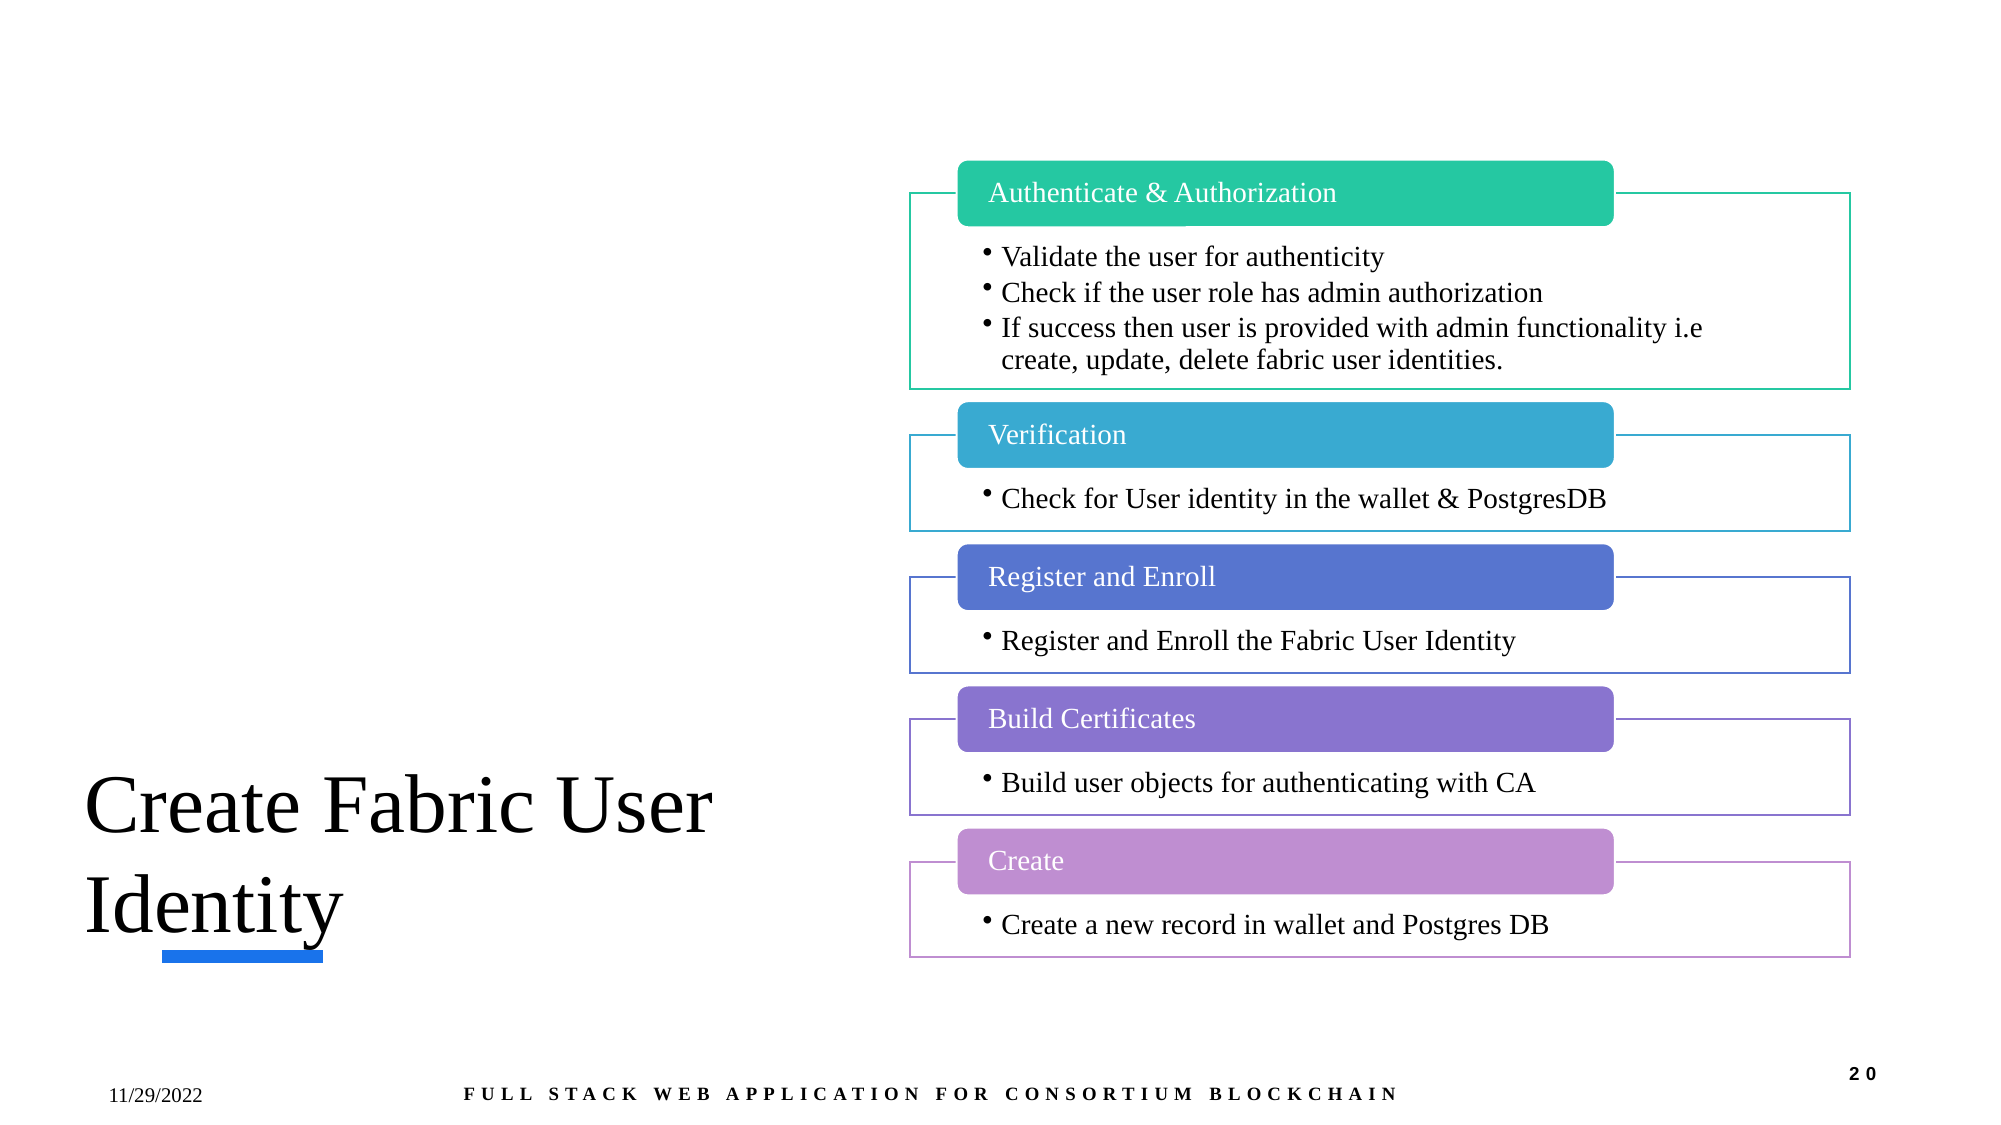

Validate the user for authenticity
Check if the user role has admin authorization
If success then user is provided with admin functionality i.e create, update, delete fabric user identities.
Authenticate & Authorization
Check for User identity in the wallet & PostgresDB
Verification
Register and Enroll the Fabric User Identity
Register and Enroll
Build user objects for authenticating with CA
Build Certificates
Create a new record in wallet and Postgres DB
Create
# Create Fabric User Identity
20
Full Stack Web Application For Consortium Blockchain​
11/29/2022